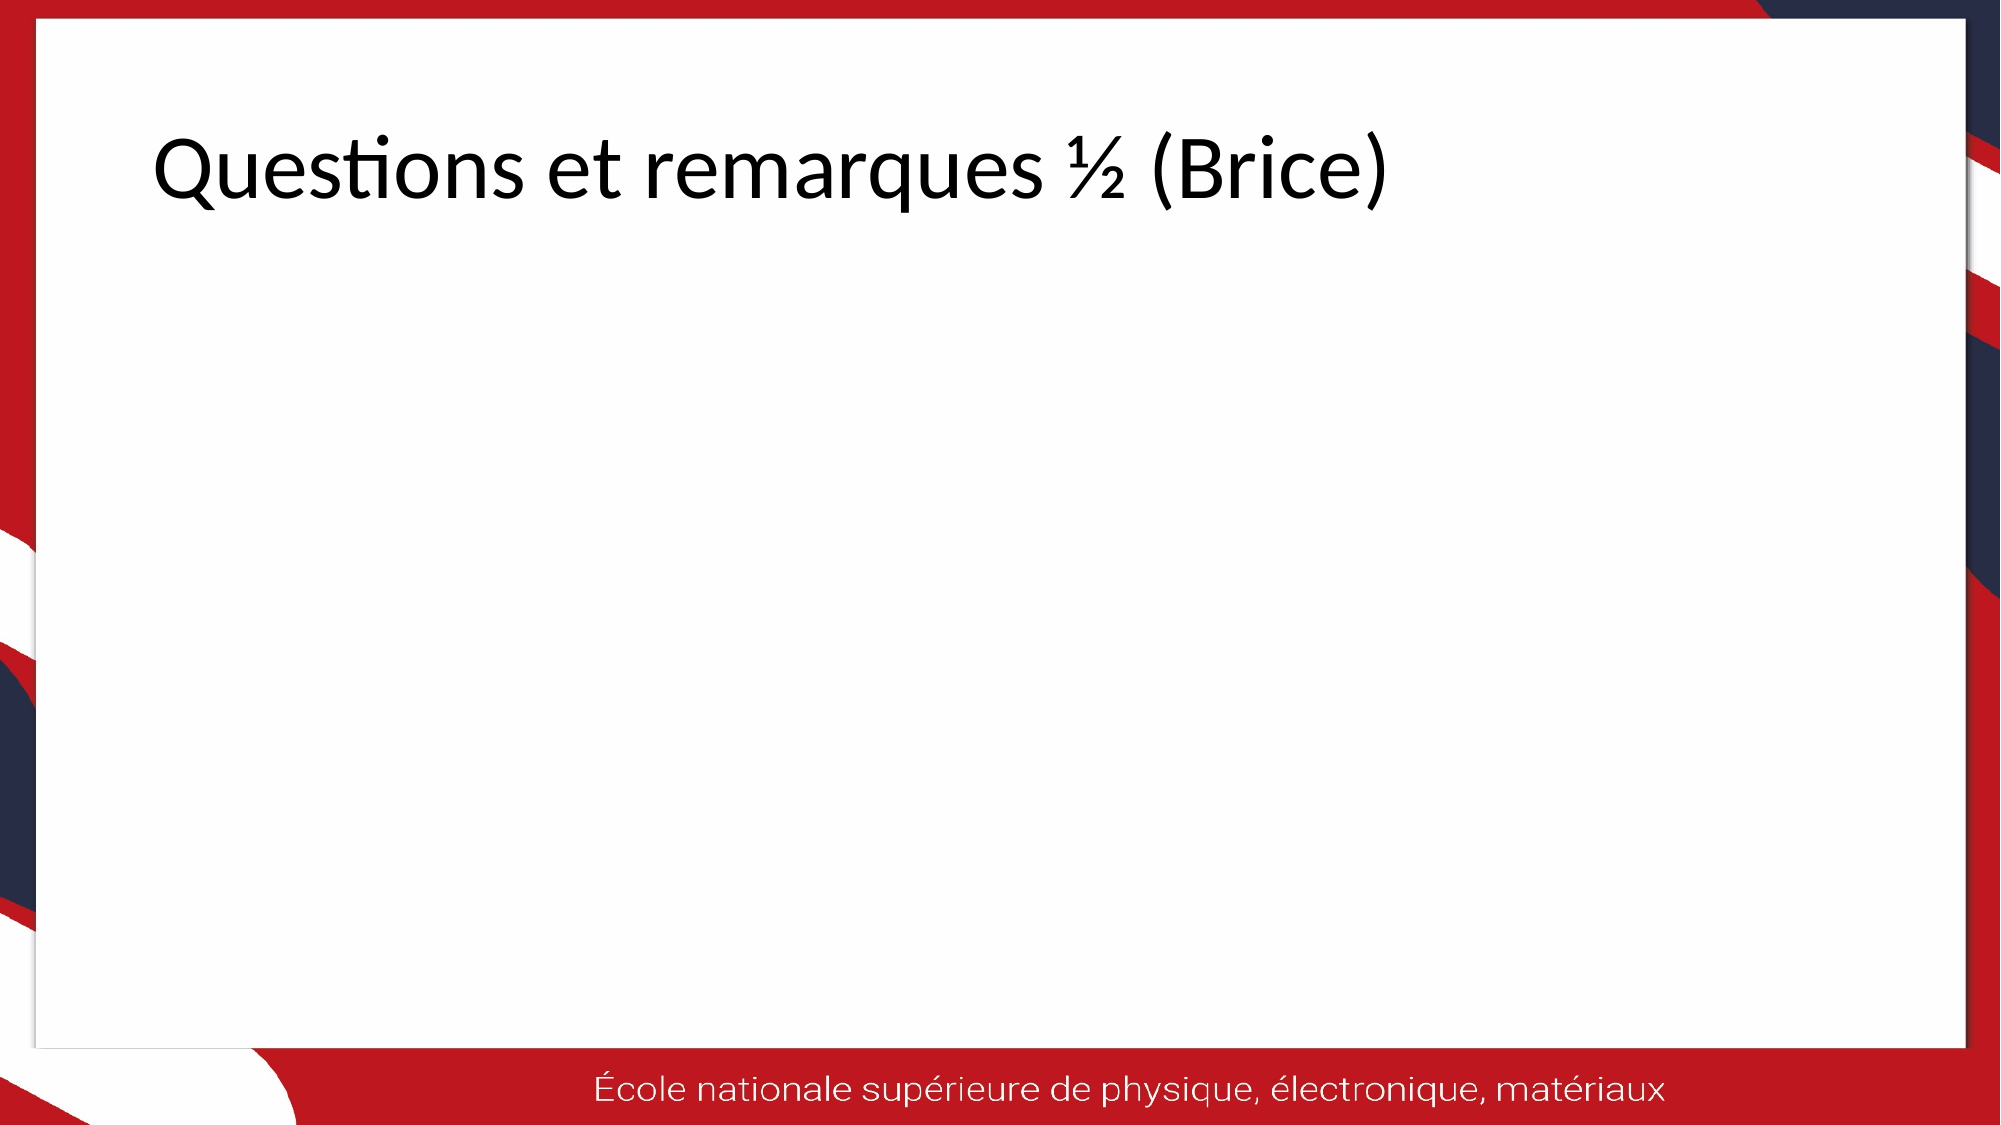

# Questions et remarques ½ (Brice)

94